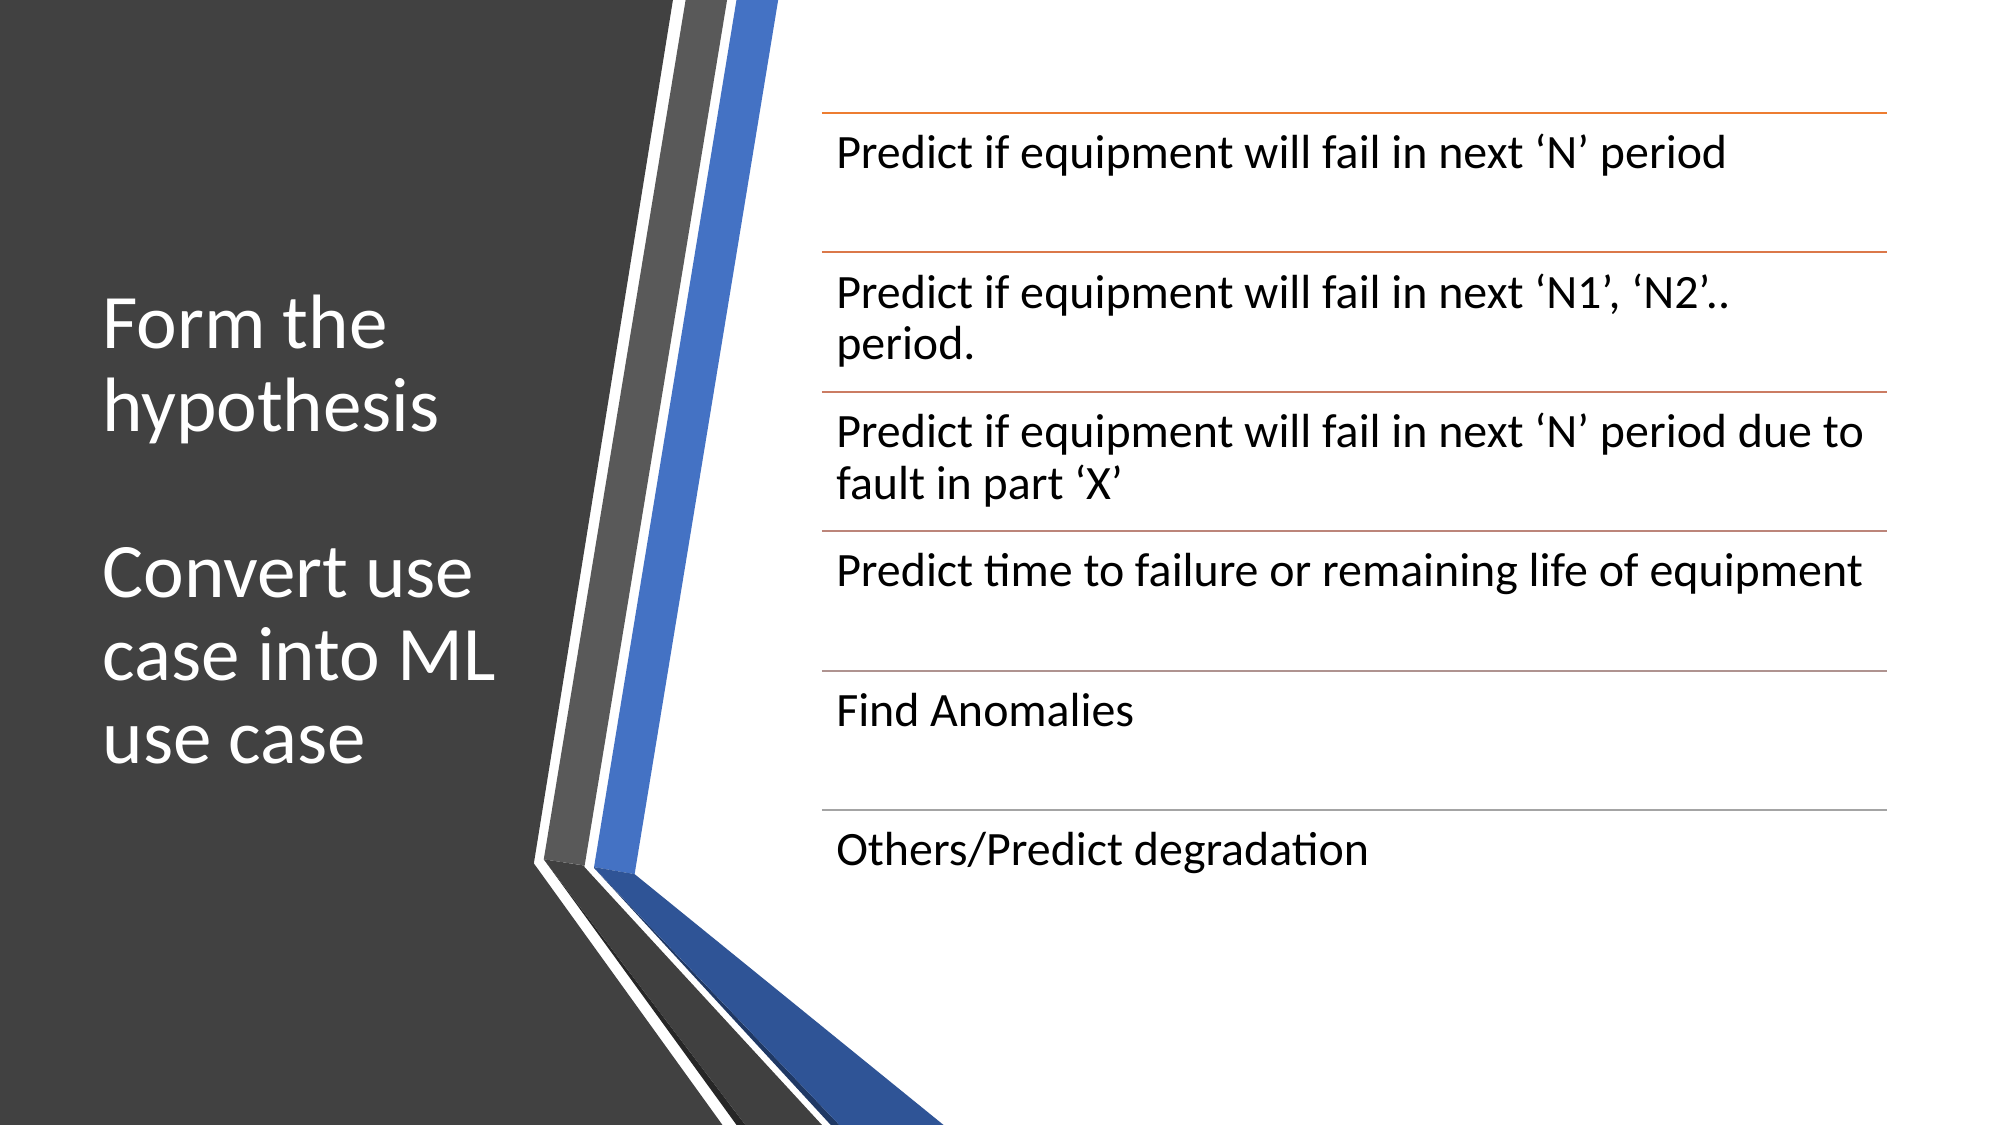

Form the hypothesis
Convert use case into ML use case

Predict if equipment will fail in next ‘N’ period

Predict if equipment will fail in next ‘N1’, ‘N2’.. period.

Predict if equipment will fail in next ‘N’ period due to fault in part ‘X’

Predict time to failure or remaining life of equipment

Find Anomalies

Others/Predict degradation